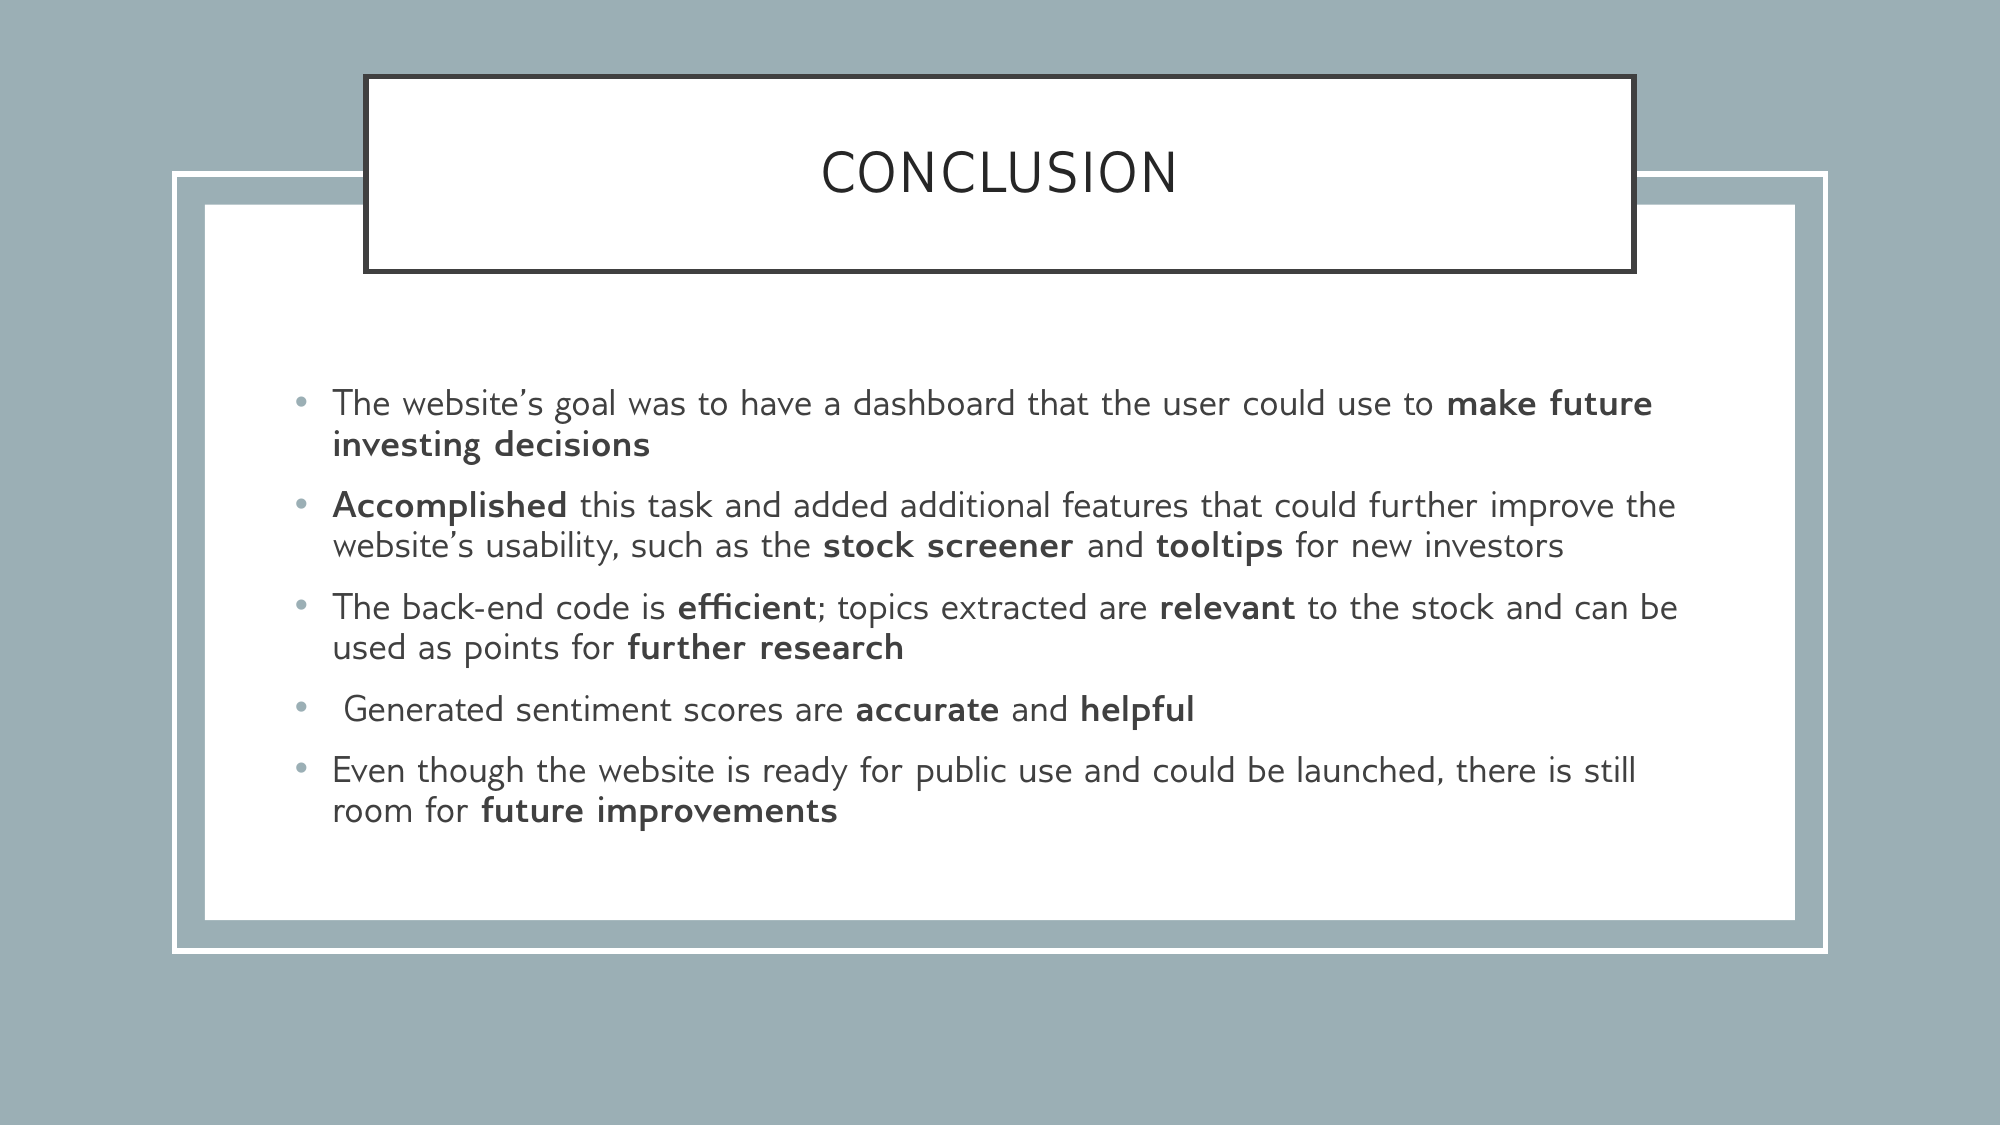

# Conclusion

The website’s goal was to have a dashboard that the user could use to make future investing decisions
Accomplished this task and added additional features that could further improve the website’s usability, such as the stock screener and tooltips for new investors
The back-end code is efficient; topics extracted are relevant to the stock and can be used as points for further research
 Generated sentiment scores are accurate and helpful
Even though the website is ready for public use and could be launched, there is still room for future improvements